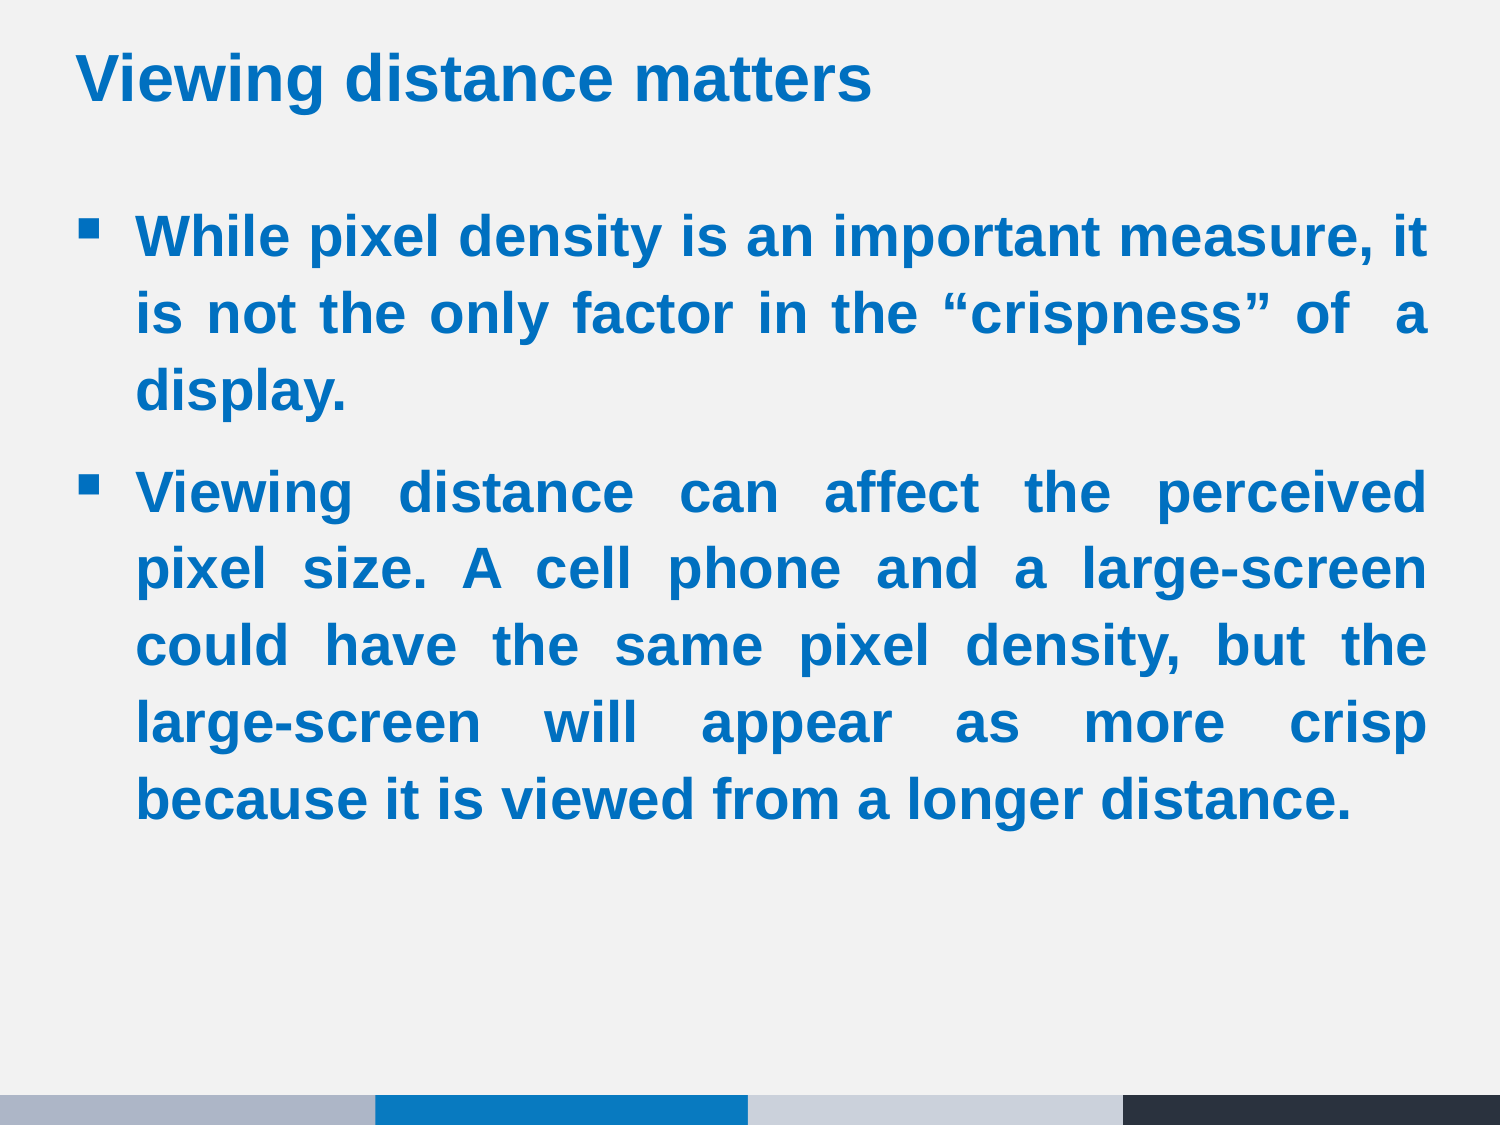

# Viewing distance matters
While pixel density is an important measure, it is not the only factor in the “crispness” of  a display.
Viewing distance can affect the perceived pixel size. A cell phone and a large-screen could have the same pixel density, but the large-screen will appear as more crisp because it is viewed from a longer distance.